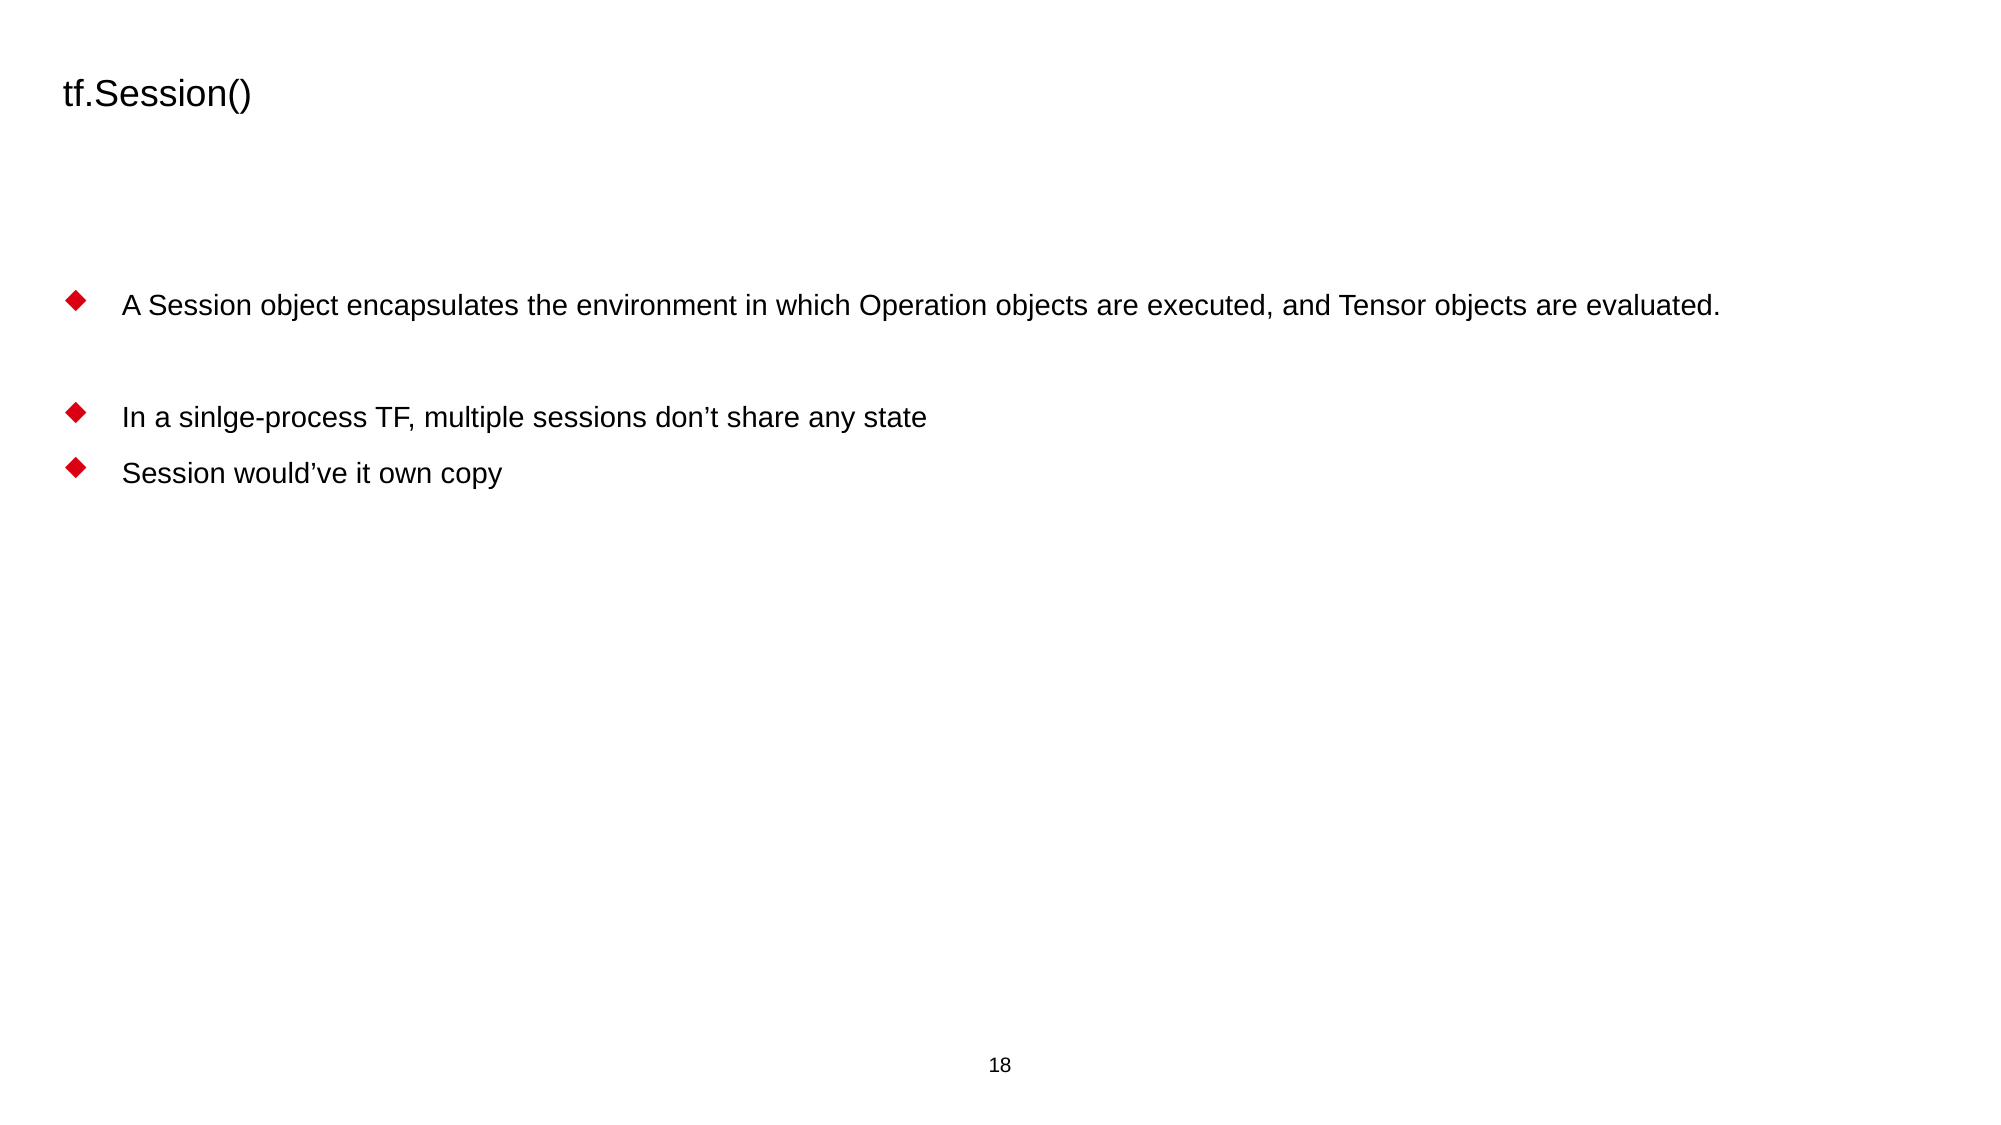

# tf.Session()
A Session object encapsulates the environment in which Operation objects are executed, and Tensor objects are evaluated.

In a sinlge-process TF, multiple sessions don’t share any state
Session would’ve it own copy